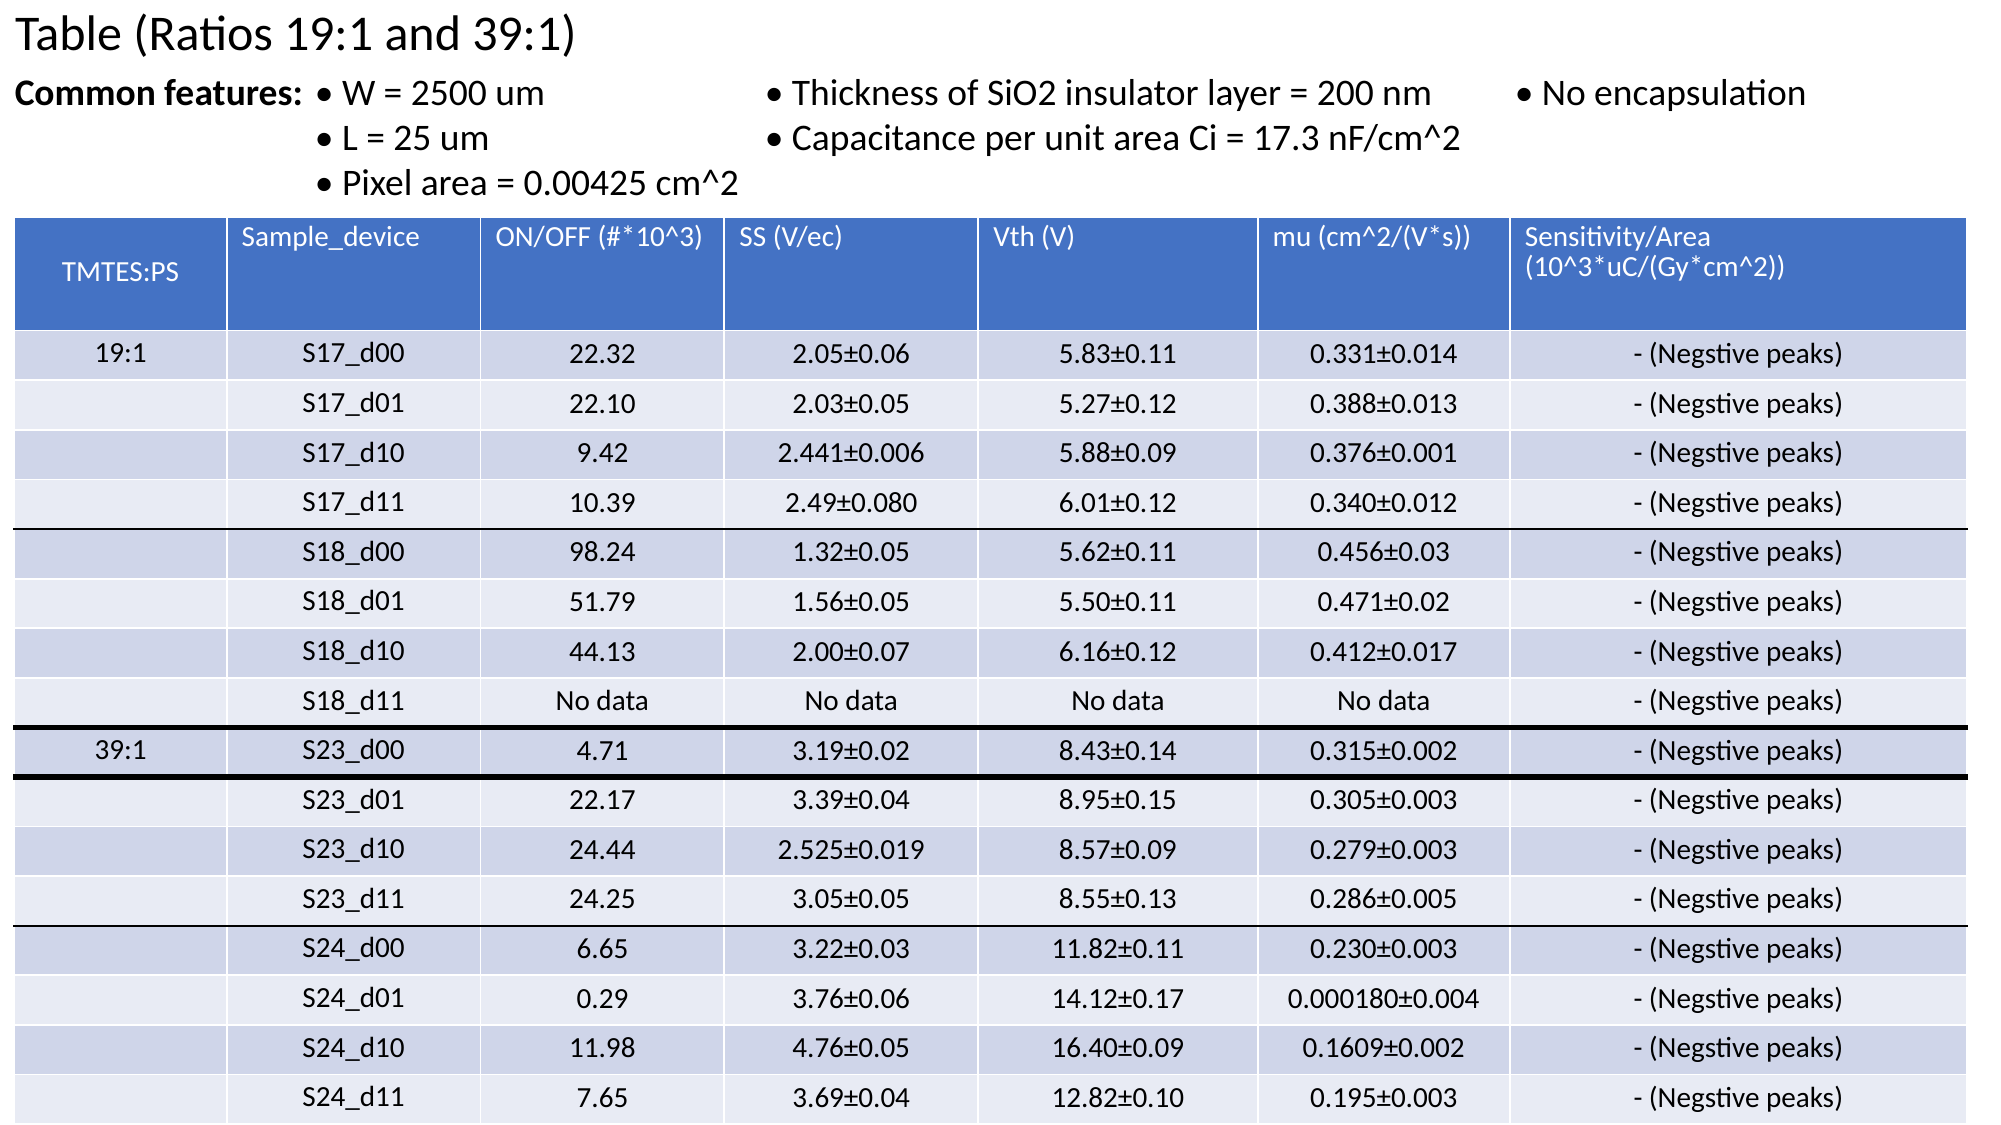

# Table (Ratios 19:1 and 39:1)
Common features: 	• W = 2500 um		• Thickness of SiO2 insulator layer = 200 nm	• No encapsulation
		• L = 25 um	 	• Capacitance per unit area Ci = 17.3 nF/cm^2
		• Pixel area = 0.00425 cm^2

| TMTES:PS | Sample\_device | ON/OFF (#\*10^3) | SS (V/ec) | Vth (V) | mu (cm^2/(V\*s)) | Sensitivity/Area (10^3\*uC/(Gy\*cm^2)) |
| --- | --- | --- | --- | --- | --- | --- |
| 19:1 | S17\_d00 | 22.32 | 2.05±0.06 | 5.83±0.11 | 0.331±0.014 | - (Negstive peaks) |
|  | S17\_d01 | 22.10 | 2.03±0.05 | 5.27±0.12 | 0.388±0.013 | - (Negstive peaks) |
|  | S17\_d10 | 9.42 | 2.441±0.006 | 5.88±0.09 | 0.376±0.001 | - (Negstive peaks) |
|  | S17\_d11 | 10.39 | 2.49±0.080 | 6.01±0.12 | 0.340±0.012 | - (Negstive peaks) |
|  | S18\_d00 | 98.24 | 1.32±0.05 | 5.62±0.11 | 0.456±0.03 | - (Negstive peaks) |
|  | S18\_d01 | 51.79 | 1.56±0.05 | 5.50±0.11 | 0.471±0.02 | - (Negstive peaks) |
|  | S18\_d10 | 44.13 | 2.00±0.07 | 6.16±0.12 | 0.412±0.017 | - (Negstive peaks) |
|  | S18\_d11 | No data | No data | No data | No data | - (Negstive peaks) |
| 39:1 | S23\_d00 | 4.71 | 3.19±0.02 | 8.43±0.14 | 0.315±0.002 | - (Negstive peaks) |
|  | S23\_d01 | 22.17 | 3.39±0.04 | 8.95±0.15 | 0.305±0.003 | - (Negstive peaks) |
|  | S23\_d10 | 24.44 | 2.525±0.019 | 8.57±0.09 | 0.279±0.003 | - (Negstive peaks) |
|  | S23\_d11 | 24.25 | 3.05±0.05 | 8.55±0.13 | 0.286±0.005 | - (Negstive peaks) |
|  | S24\_d00 | 6.65 | 3.22±0.03 | 11.82±0.11 | 0.230±0.003 | - (Negstive peaks) |
|  | S24\_d01 | 0.29 | 3.76±0.06 | 14.12±0.17 | 0.000180±0.004 | - (Negstive peaks) |
|  | S24\_d10 | 11.98 | 4.76±0.05 | 16.40±0.09 | 0.1609±0.002 | - (Negstive peaks) |
|  | S24\_d11 | 7.65 | 3.69±0.04 | 12.82±0.10 | 0.195±0.003 | - (Negstive peaks) |